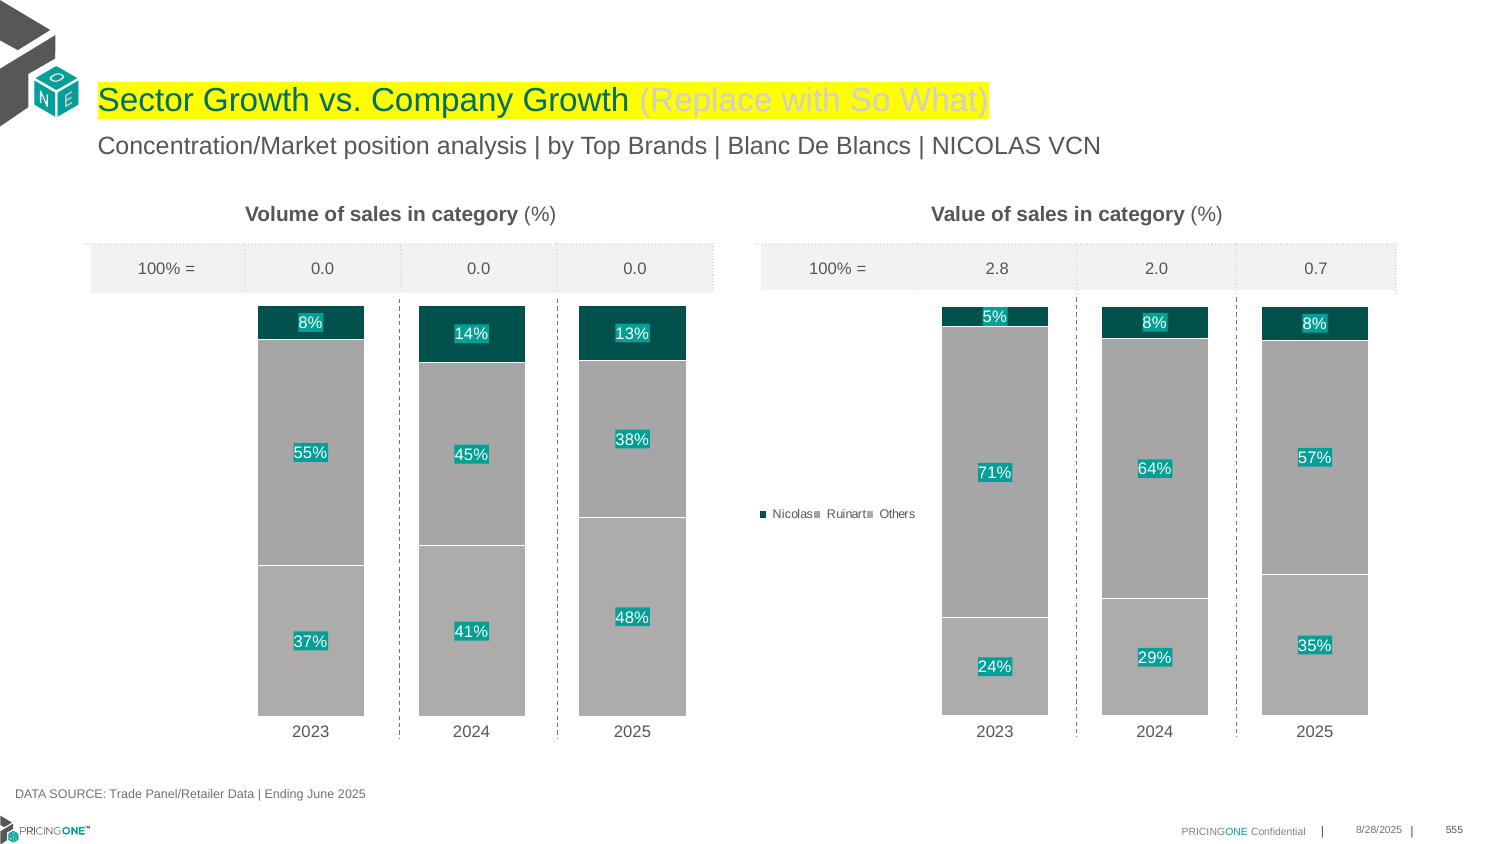

# Sector Growth vs. Company Growth (Replace with So What)
Concentration/Market position analysis | by Top Brands | Blanc De Blancs | NICOLAS VCN
| Volume of sales in category (%) |  |  |  |
| --- | --- | --- | --- |
| 100% = | 0.0 | 0.0 | 0.0 |
| Value of sales in category (%) |  |  |  |
| --- | --- | --- | --- |
| 100% = | 2.8 | 2.0 | 0.7 |

### Chart

| Category | Others | Ruinart | Nicolas |
|---|---|---|---|
| 2023 | 0.3672558718738109 | 0.549379086097755 | 0.08336504202843405 |
| 2024 | 0.41442060872753944 | 0.44756142280894756 | 0.13801796846351302 |
| 2025 | 0.48456992777413 | 0.3808273145108339 | 0.1346027577150361 |

### Chart

| Category | Others | Ruinart | Nicolas |
|---|---|---|---|
| 2023 | 0.23910606179274974 | 0.7099708324993546 | 0.050923105707895676 |
| 2024 | 0.28569235870100074 | 0.6351343556241965 | 0.07917328567480277 |
| 2025 | 0.3453719729761793 | 0.5713238447803326 | 0.08330418224348815 |
DATA SOURCE: Trade Panel/Retailer Data | Ending June 2025

8/28/2025
555